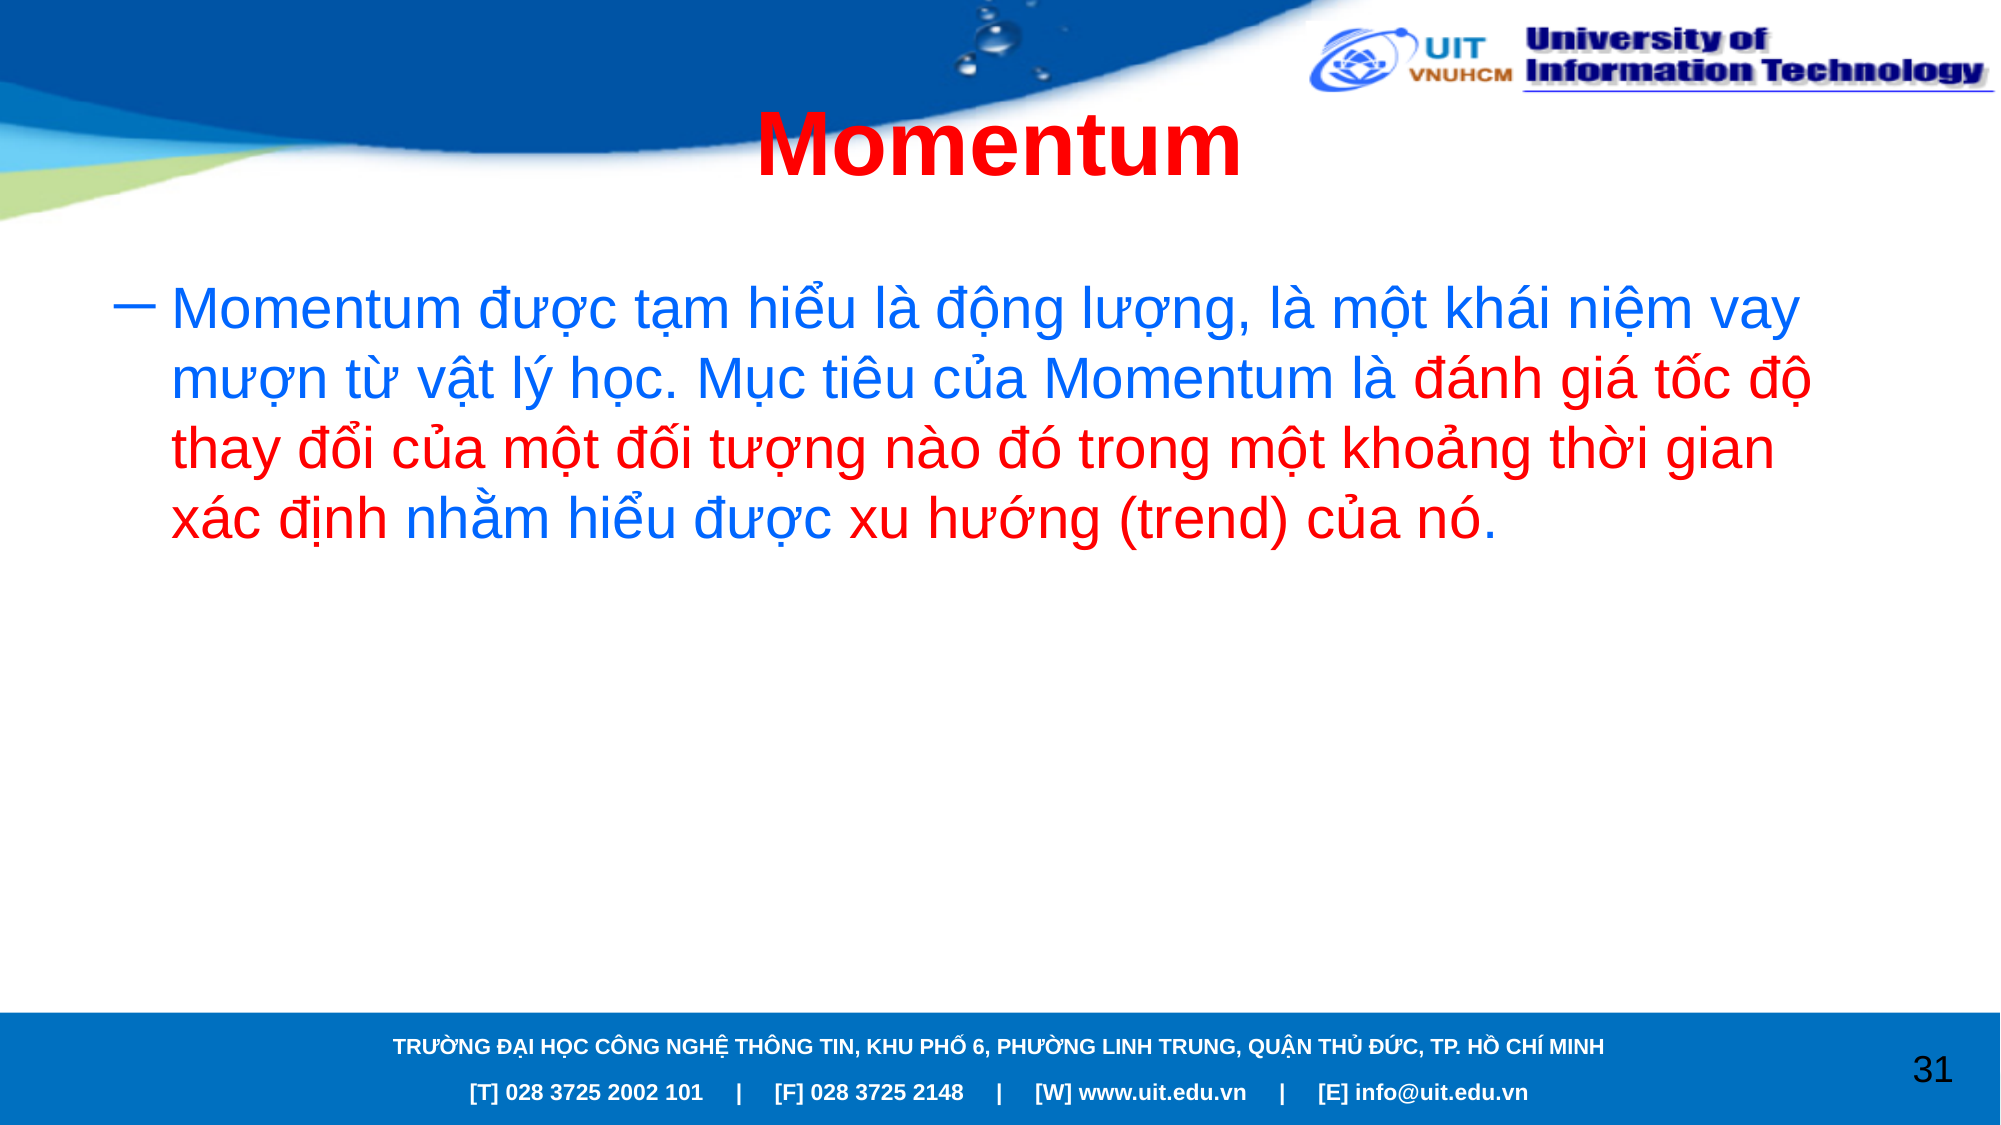

# Momentum
Momentum được tạm hiểu là động lượng, là một khái niệm vay mượn từ vật lý học. Mục tiêu của Momentum là đánh giá tốc độ thay đổi của một đối tượng nào đó trong một khoảng thời gian xác định nhằm hiểu được xu hướng (trend) của nó.